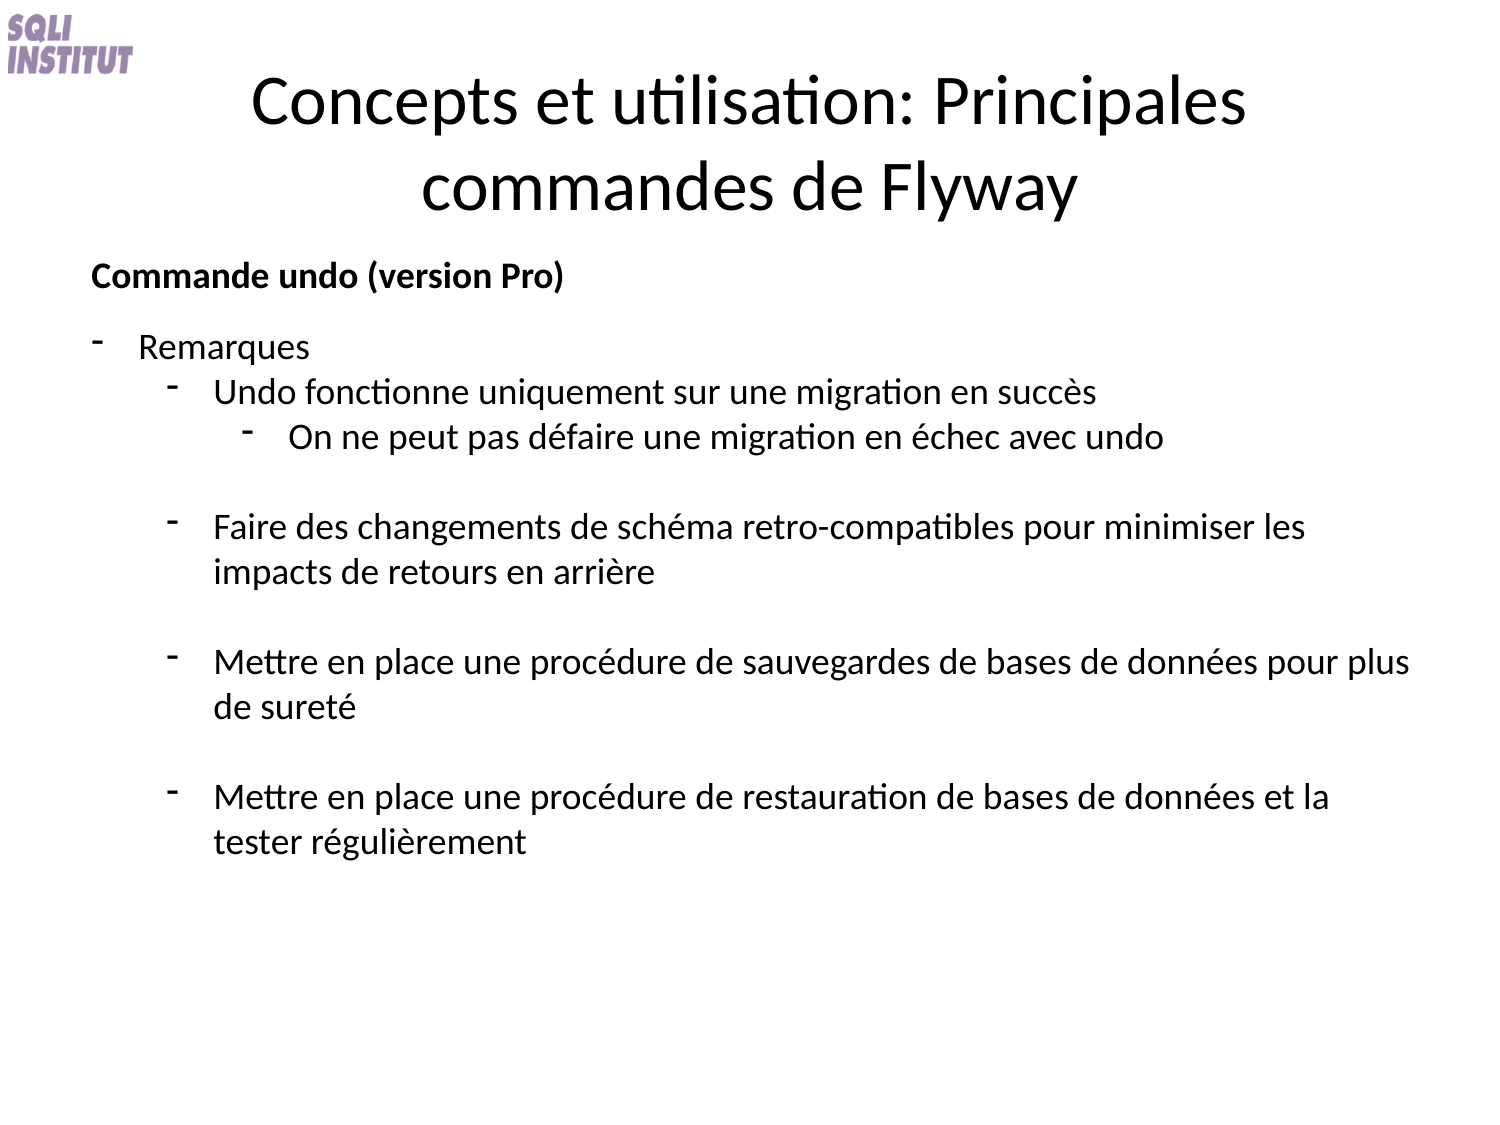

# Concepts et utilisation: Principales commandes de Flyway
Commande undo (version Pro)

Remarques
Undo fonctionne uniquement sur une migration en succès
On ne peut pas défaire une migration en échec avec undo

Faire des changements de schéma retro-compatibles pour minimiser les impacts de retours en arrière

Mettre en place une procédure de sauvegardes de bases de données pour plus de sureté

Mettre en place une procédure de restauration de bases de données et la tester régulièrement